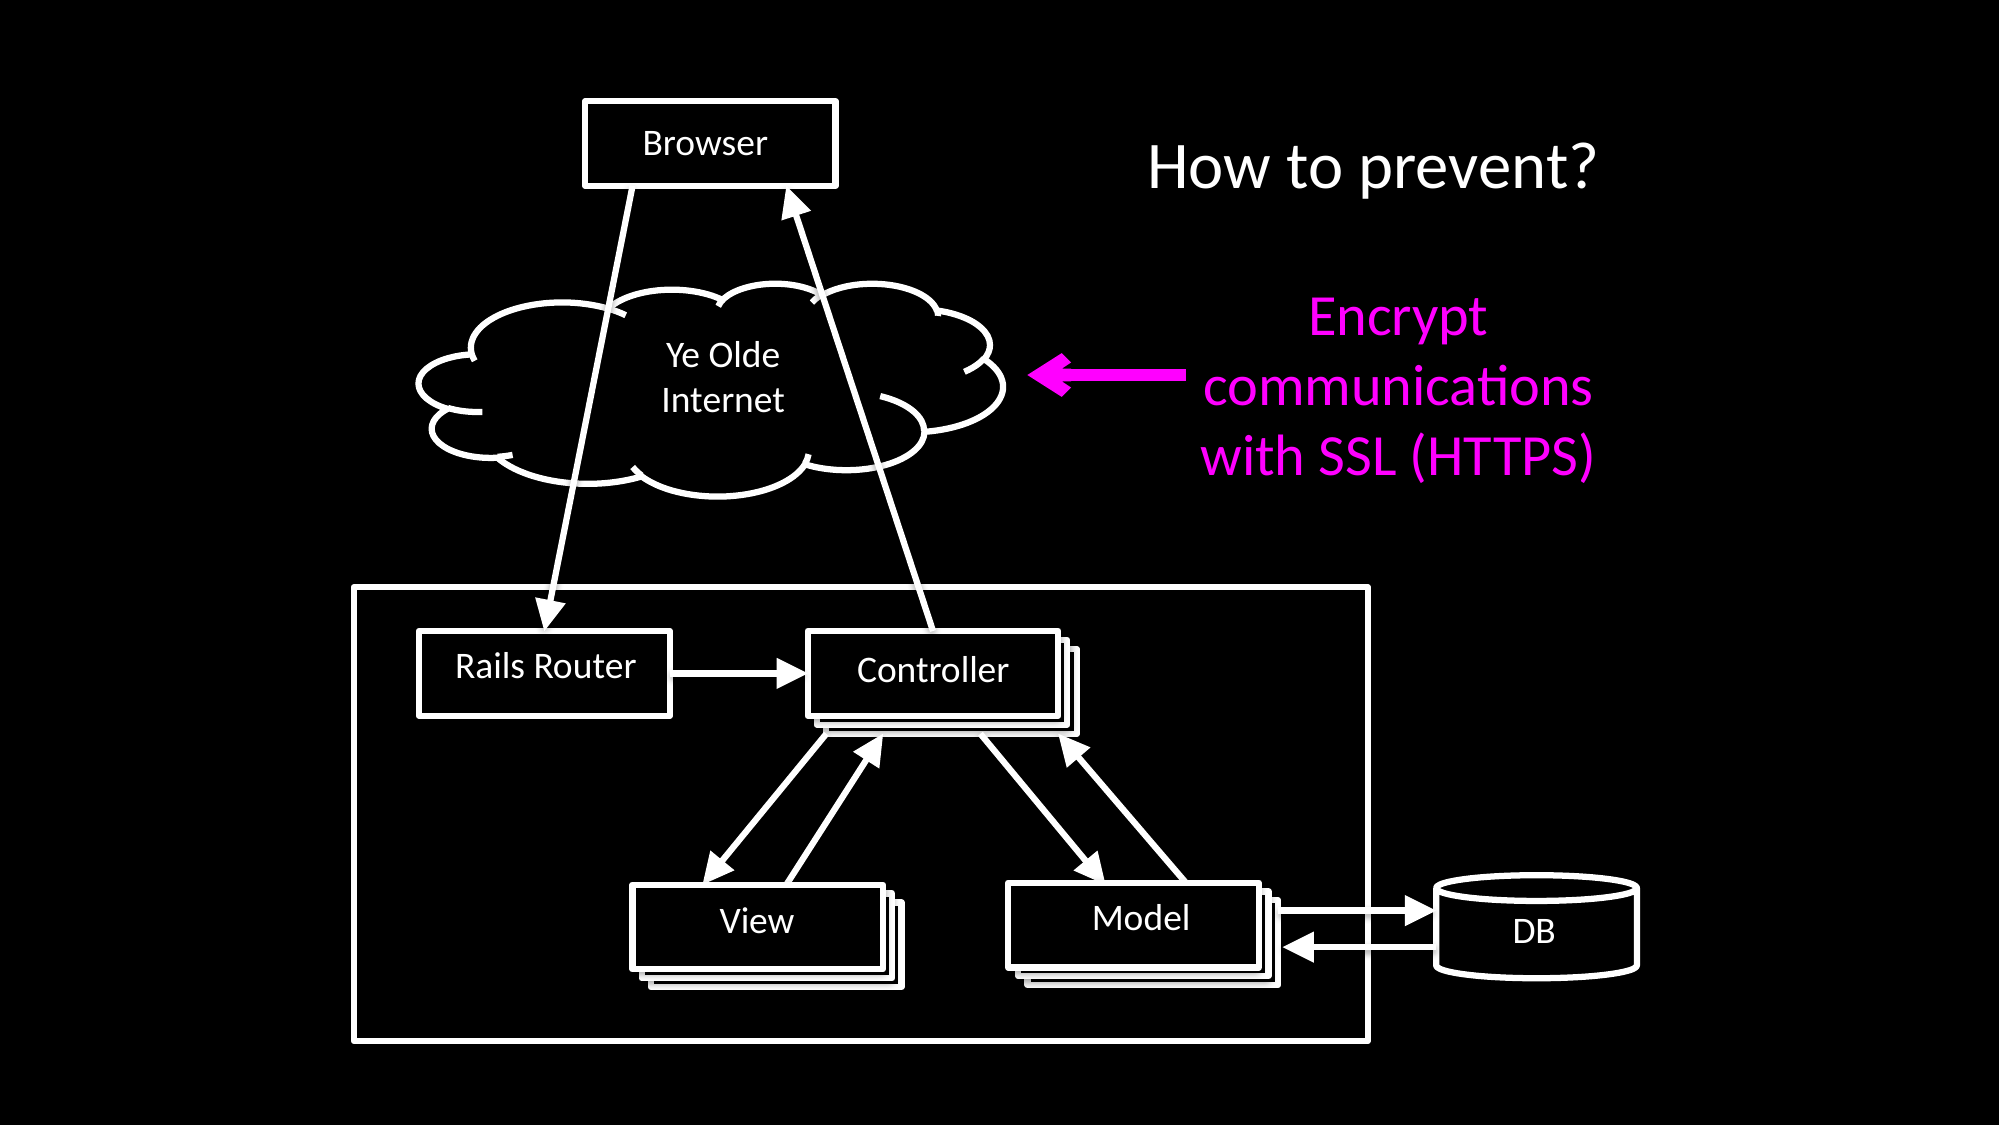

# How to prevent?

Browser

Ye Olde
Internet

Rails Router
Controller

Model
View

DB

Encrypt communications with SSL (HTTPS)